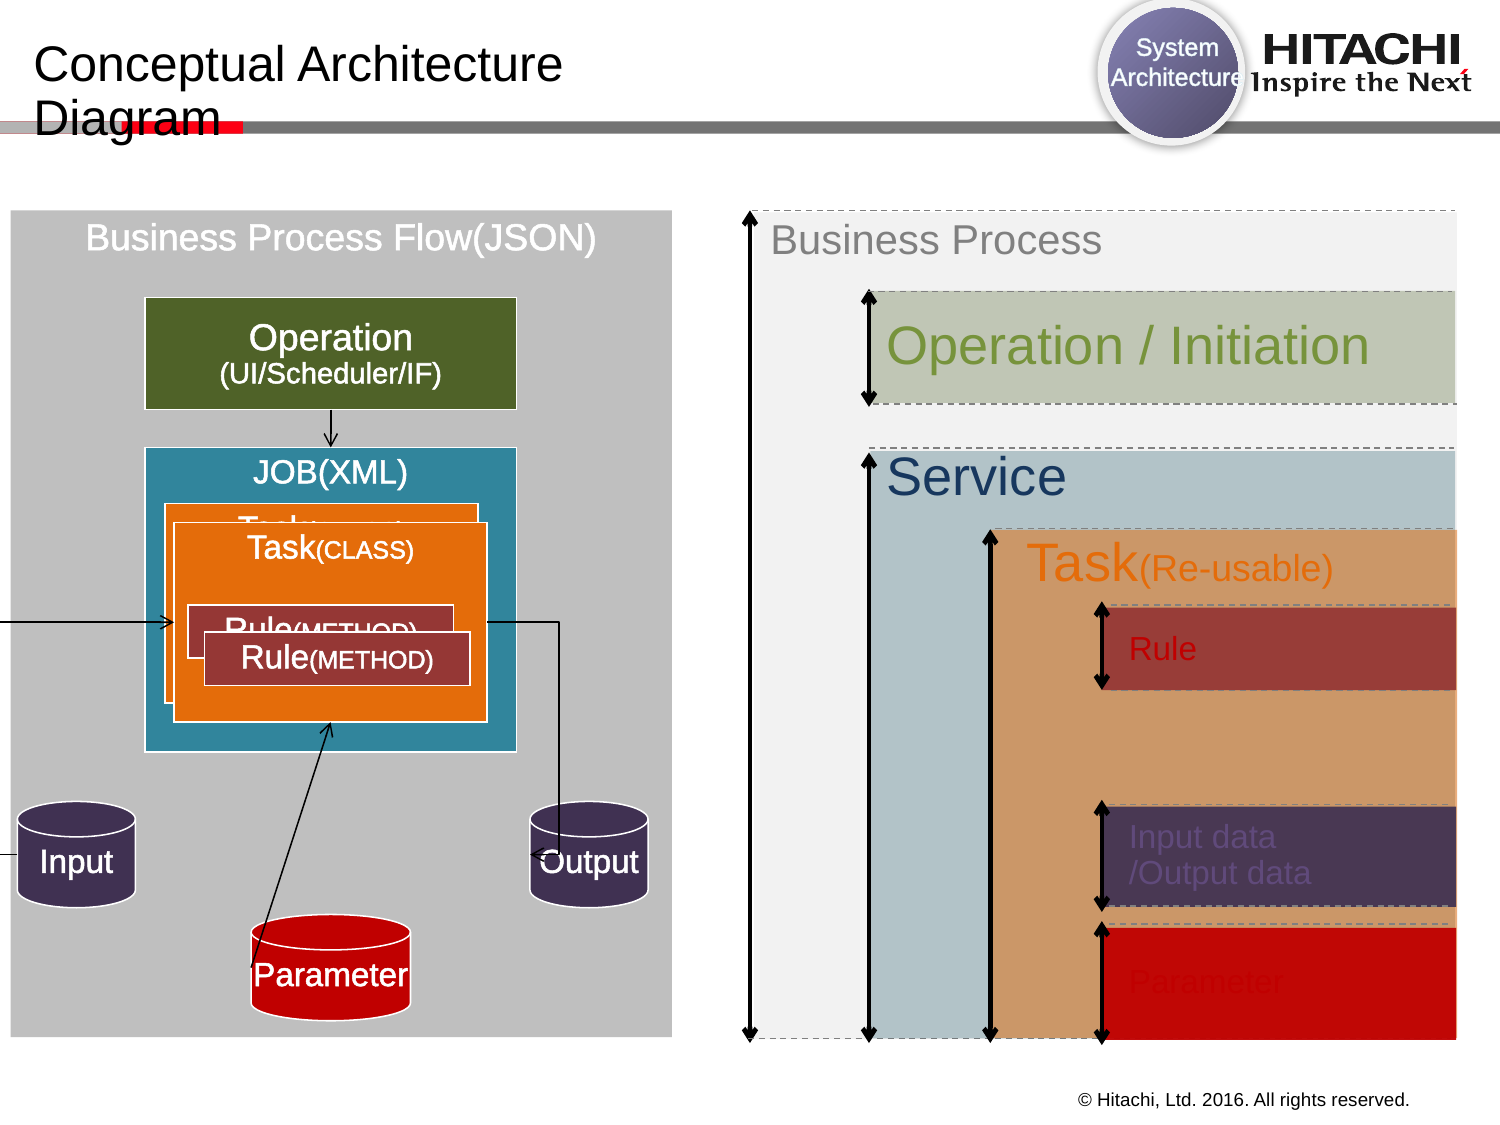

System
Architecture
# Conceptual Architecture Diagram
Business Process Flow(JSON)

Business Process

Operation
(UI/Scheduler/IF)
Operation / Initiation
JOB(XML)

Service
Task(CLASS)
Task(CLASS)

Task(Re-usable)
Rule(METHOD)

Rule
Rule(METHOD)
Input
Output

Input data
/Output data
Parameter

Parameter